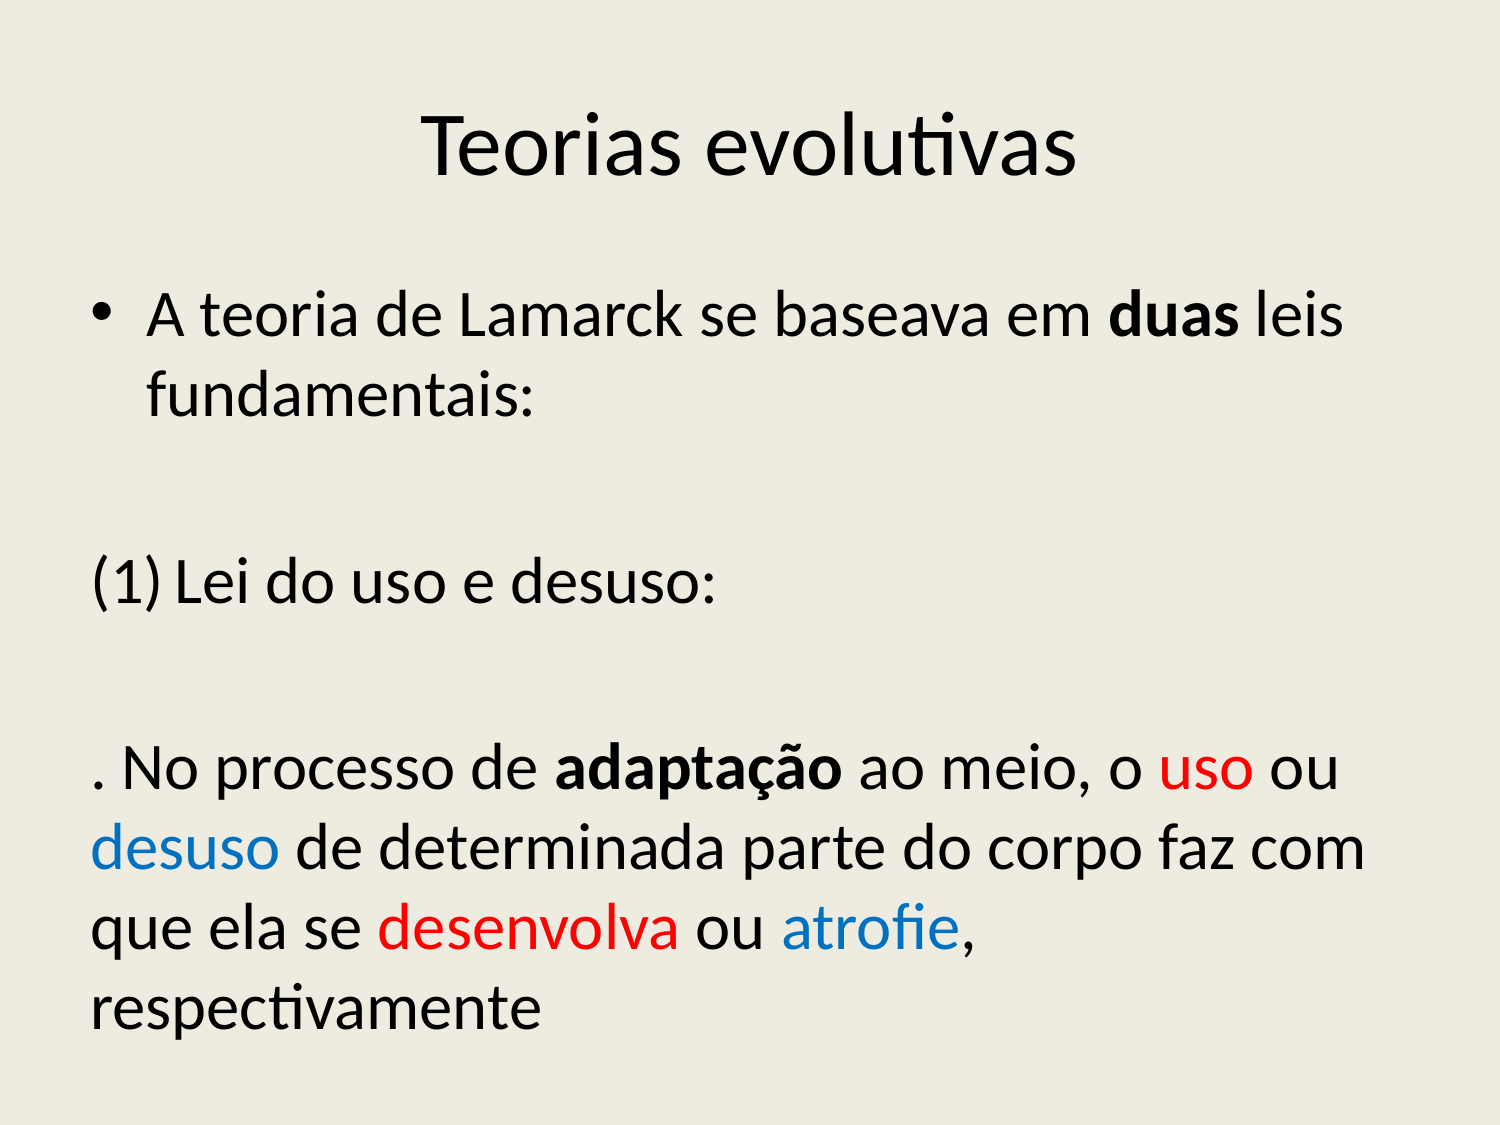

# Teorias evolutivas
A teoria de Lamarck se baseava em duas leis fundamentais:

Lei do uso e desuso:

. No processo de adaptação ao meio, o uso ou desuso de determinada parte do corpo faz com que ela se desenvolva ou atrofie, respectivamente